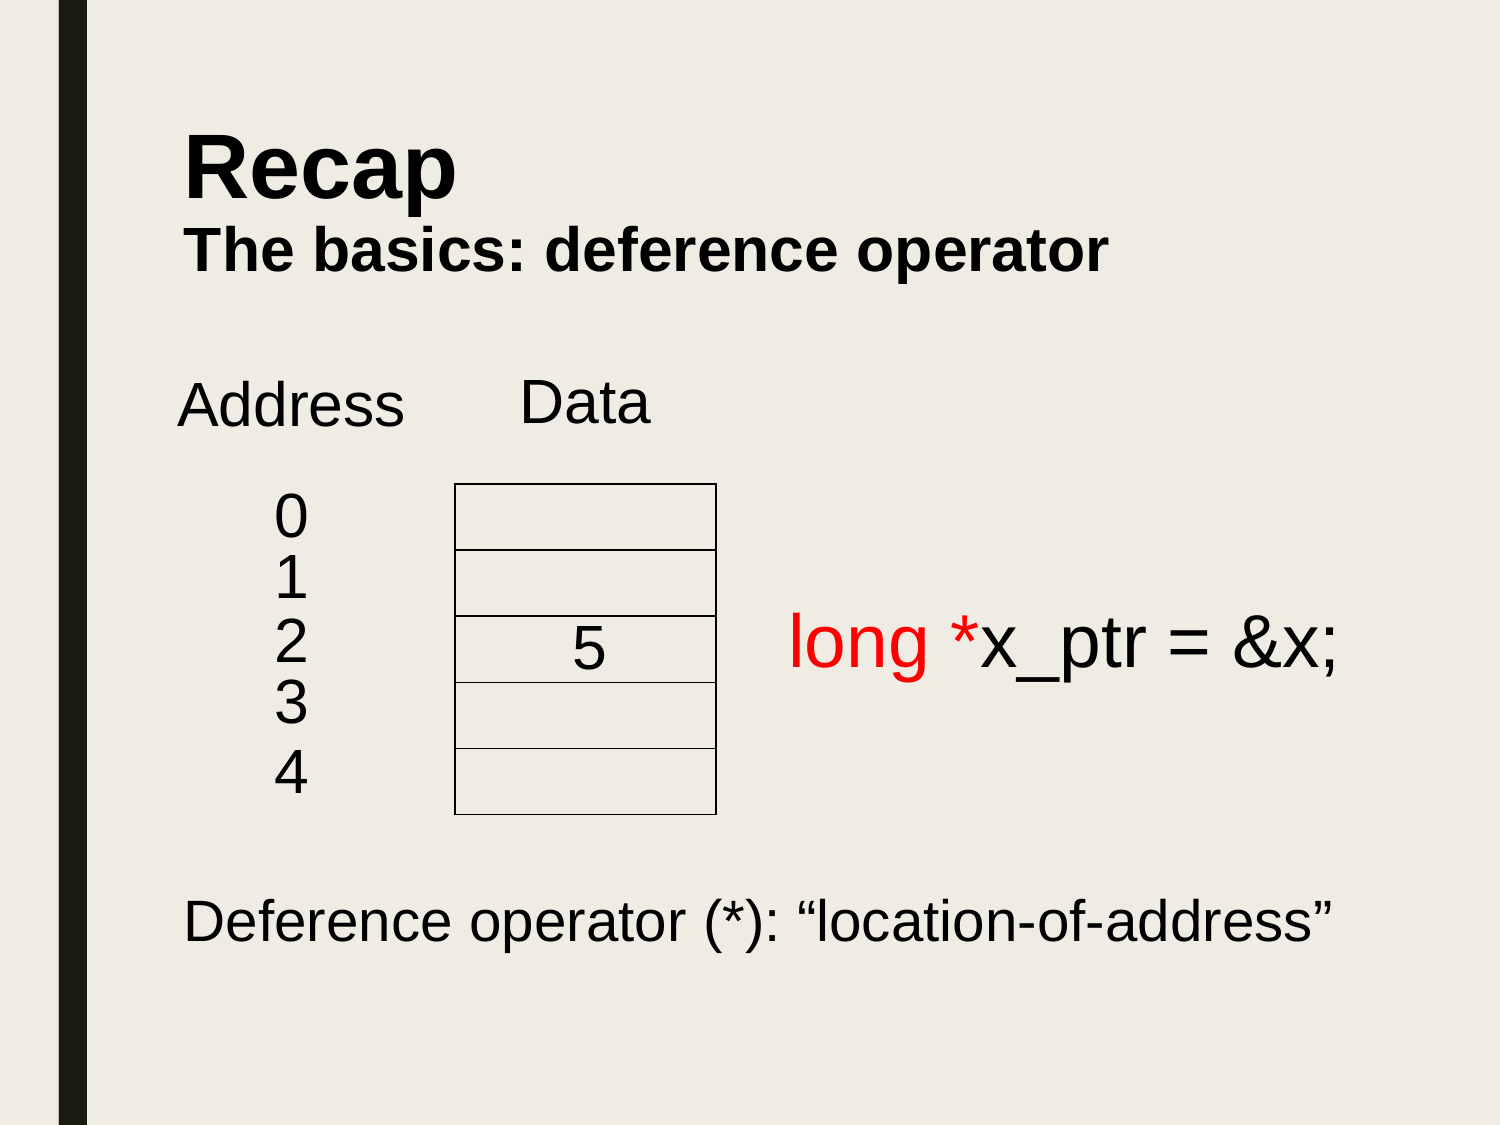

# Recap The basics: deference operator
Data
Address
0
|  |
| --- |
|  |
|  |
|  |
|  |
1
long *x_ptr = &x;
2
5
3
4
Deference operator (*): “location-of-address”